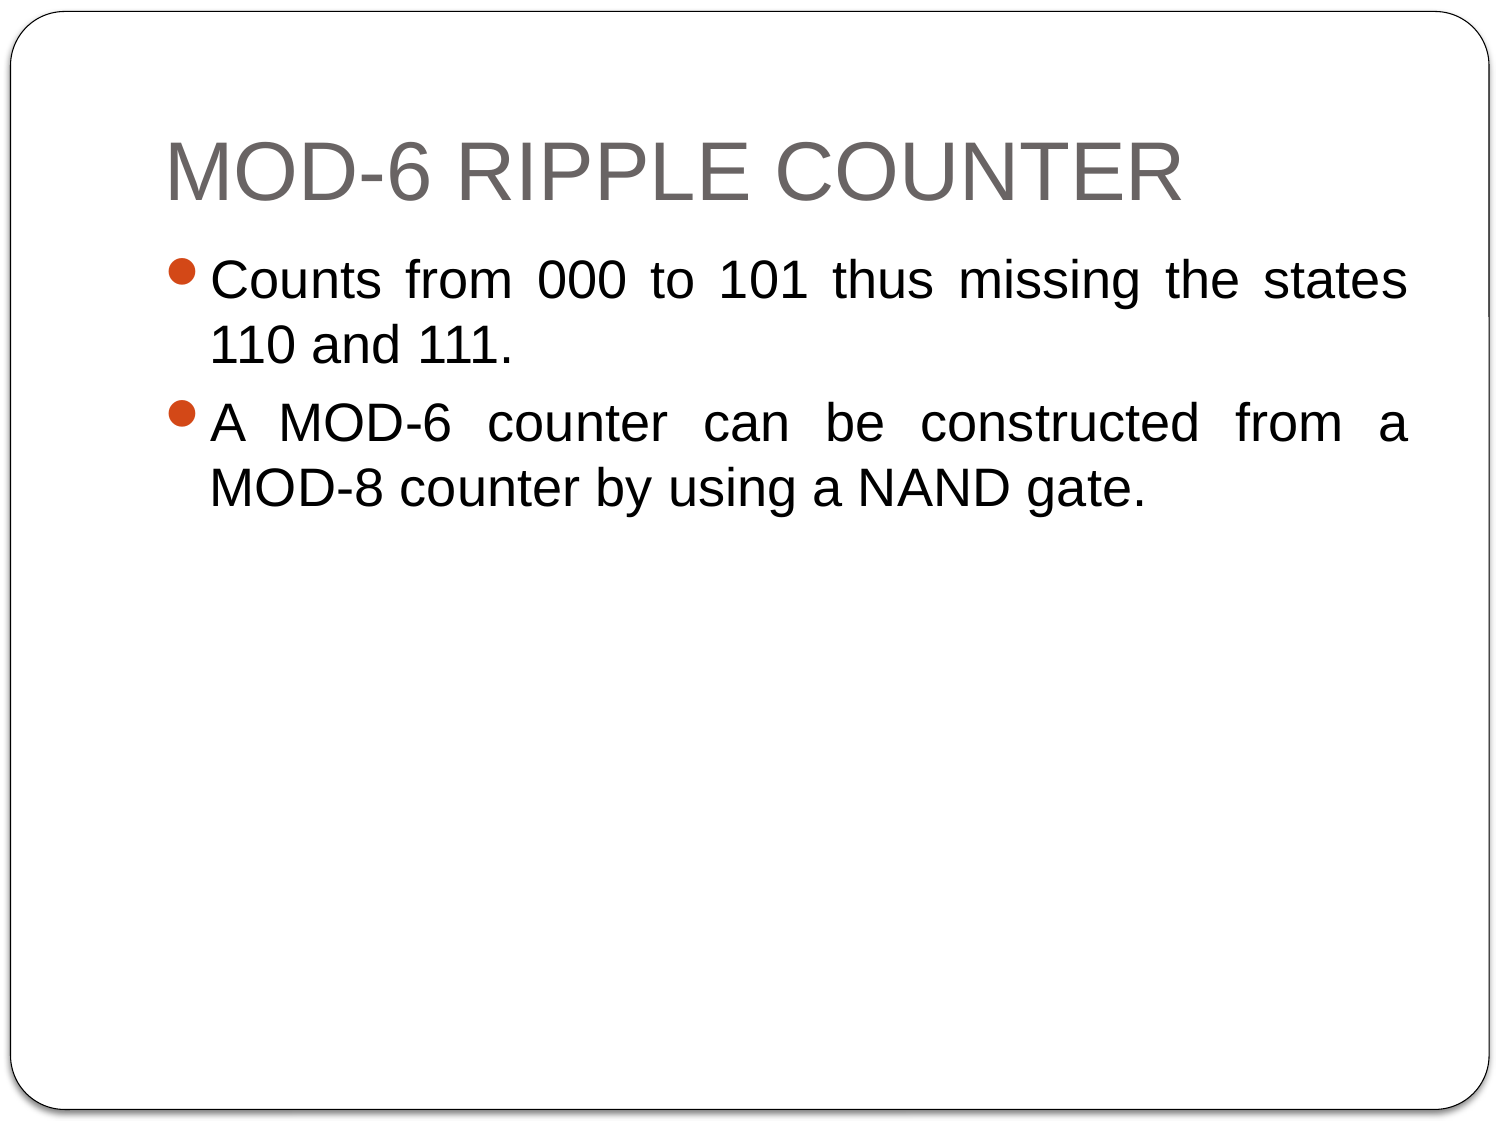

# MOD-6 RIPPLE COUNTER
Counts from 000 to 101 thus missing the states 110 and 111.
A MOD-6 counter can be constructed from a MOD-8 counter by using a NAND gate.